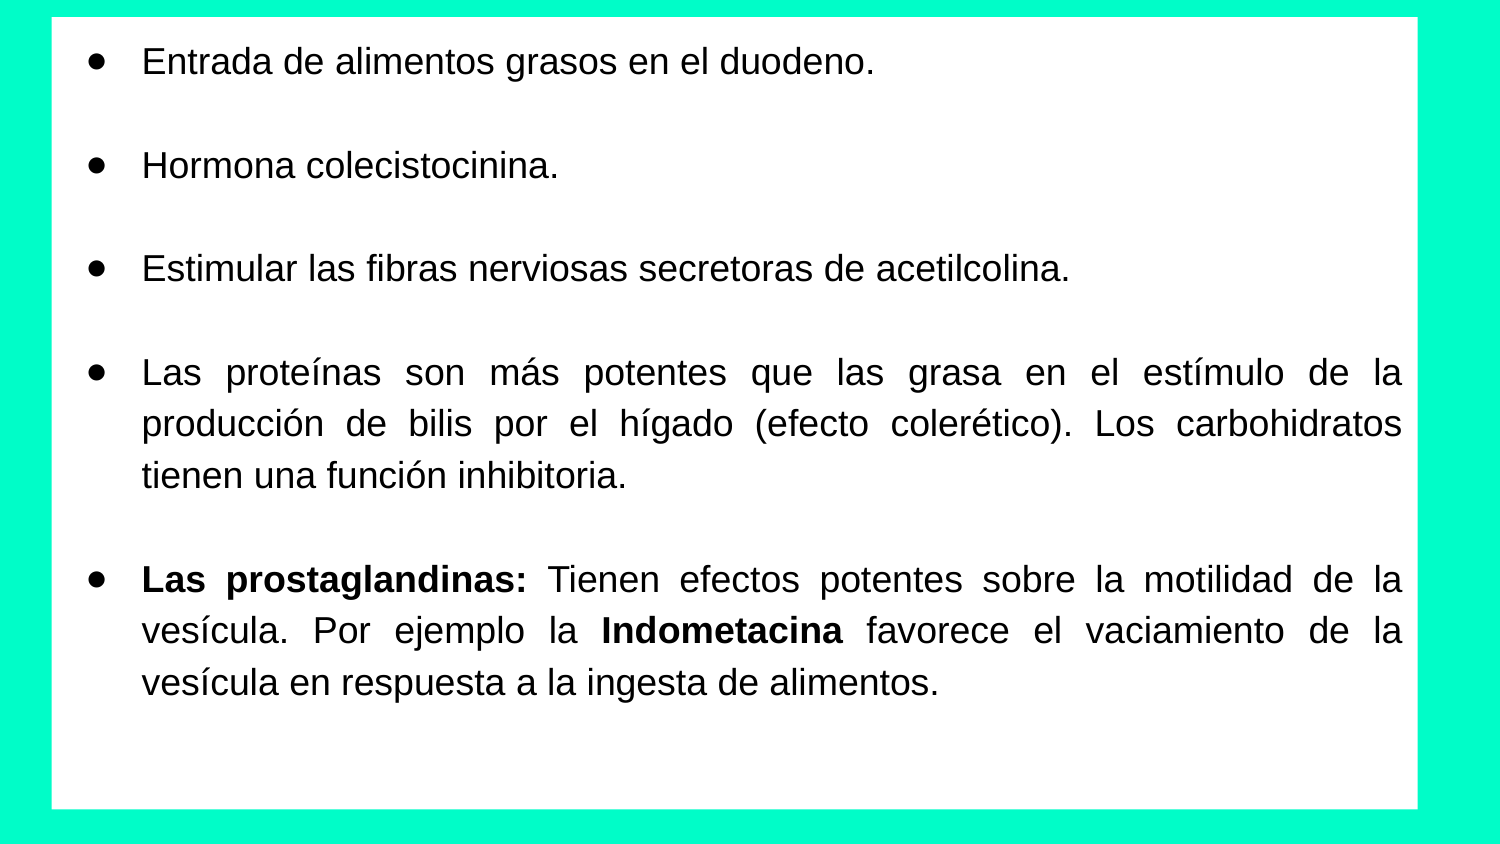

# Entrada de alimentos grasos en el duodeno.

Hormona colecistocinina.

Estimular las fibras nerviosas secretoras de acetilcolina.

Las proteínas son más potentes que las grasa en el estímulo de la producción de bilis por el hígado (efecto colerético). Los carbohidratos tienen una función inhibitoria.

Las prostaglandinas: Tienen efectos potentes sobre la motilidad de la vesícula. Por ejemplo la Indometacina favorece el vaciamiento de la vesícula en respuesta a la ingesta de alimentos.